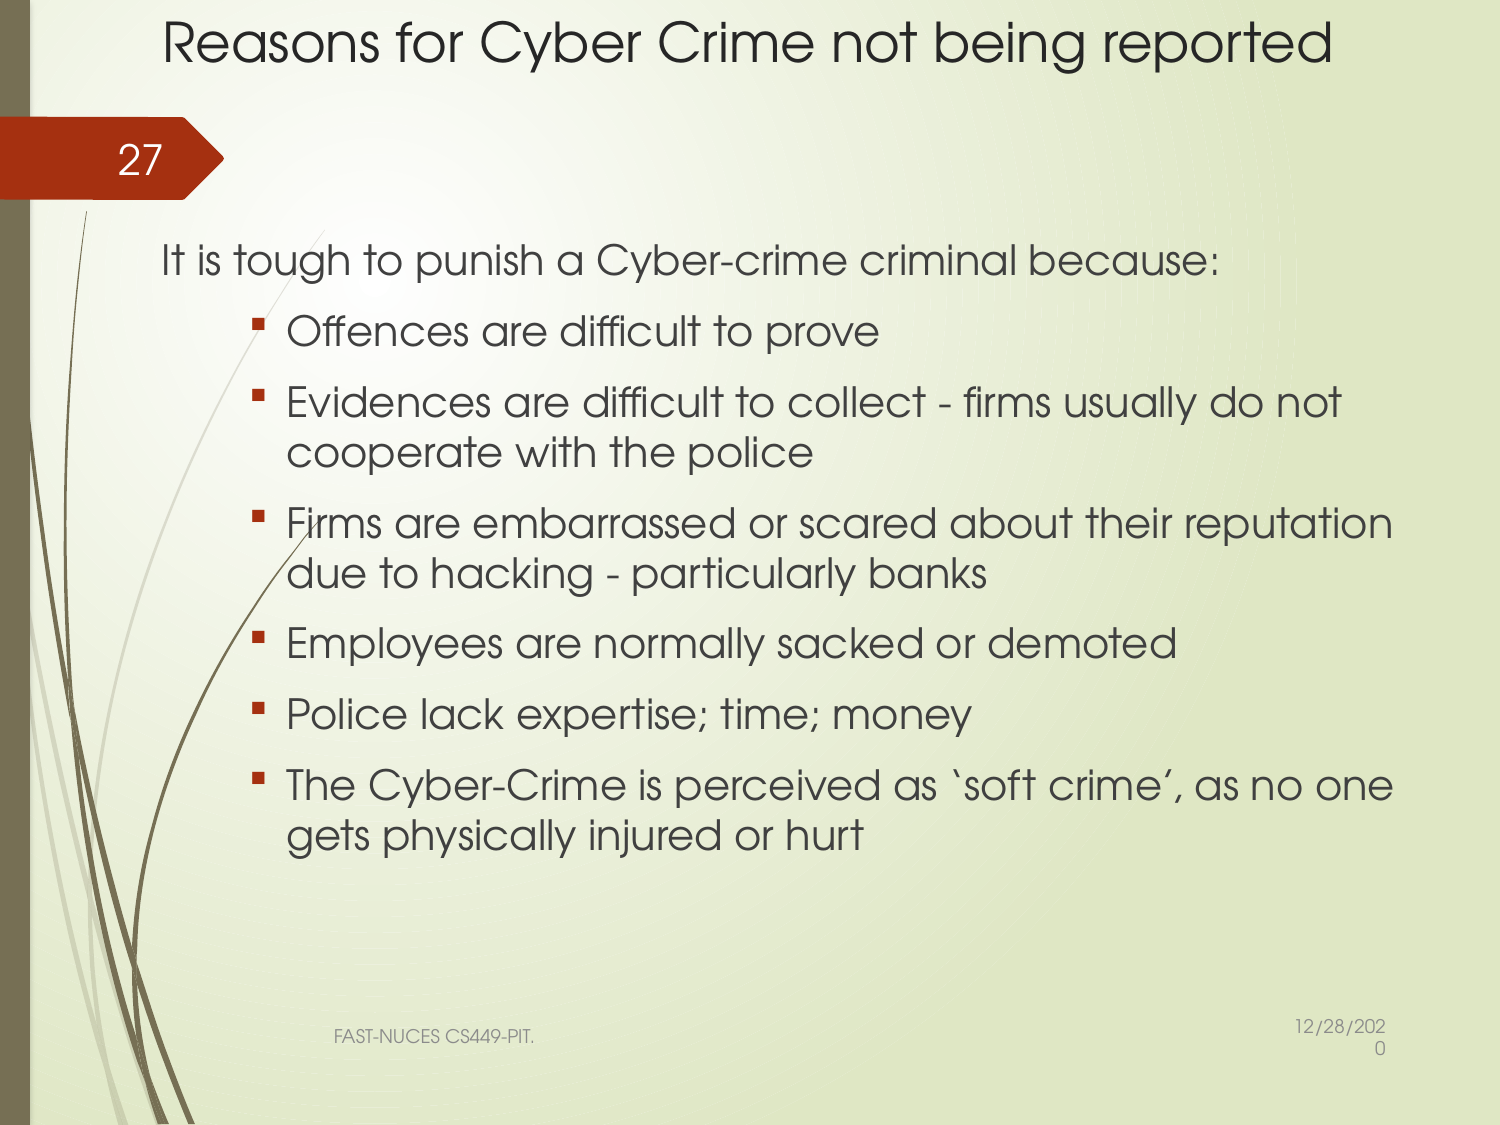

# Reasons for Cyber Crime not being reported
27
      It is tough to punish a Cyber-crime criminal because:
Offences are difficult to prove
Evidences are difficult to collect - firms usually do not cooperate with the police
Firms are embarrassed or scared about their reputation due to hacking - particularly banks
Employees are normally sacked or demoted
Police lack expertise; time; money
The Cyber-Crime is perceived as ‘soft crime’, as no one gets physically injured or hurt
12/28/2020
FAST-NUCES CS449-PIT.